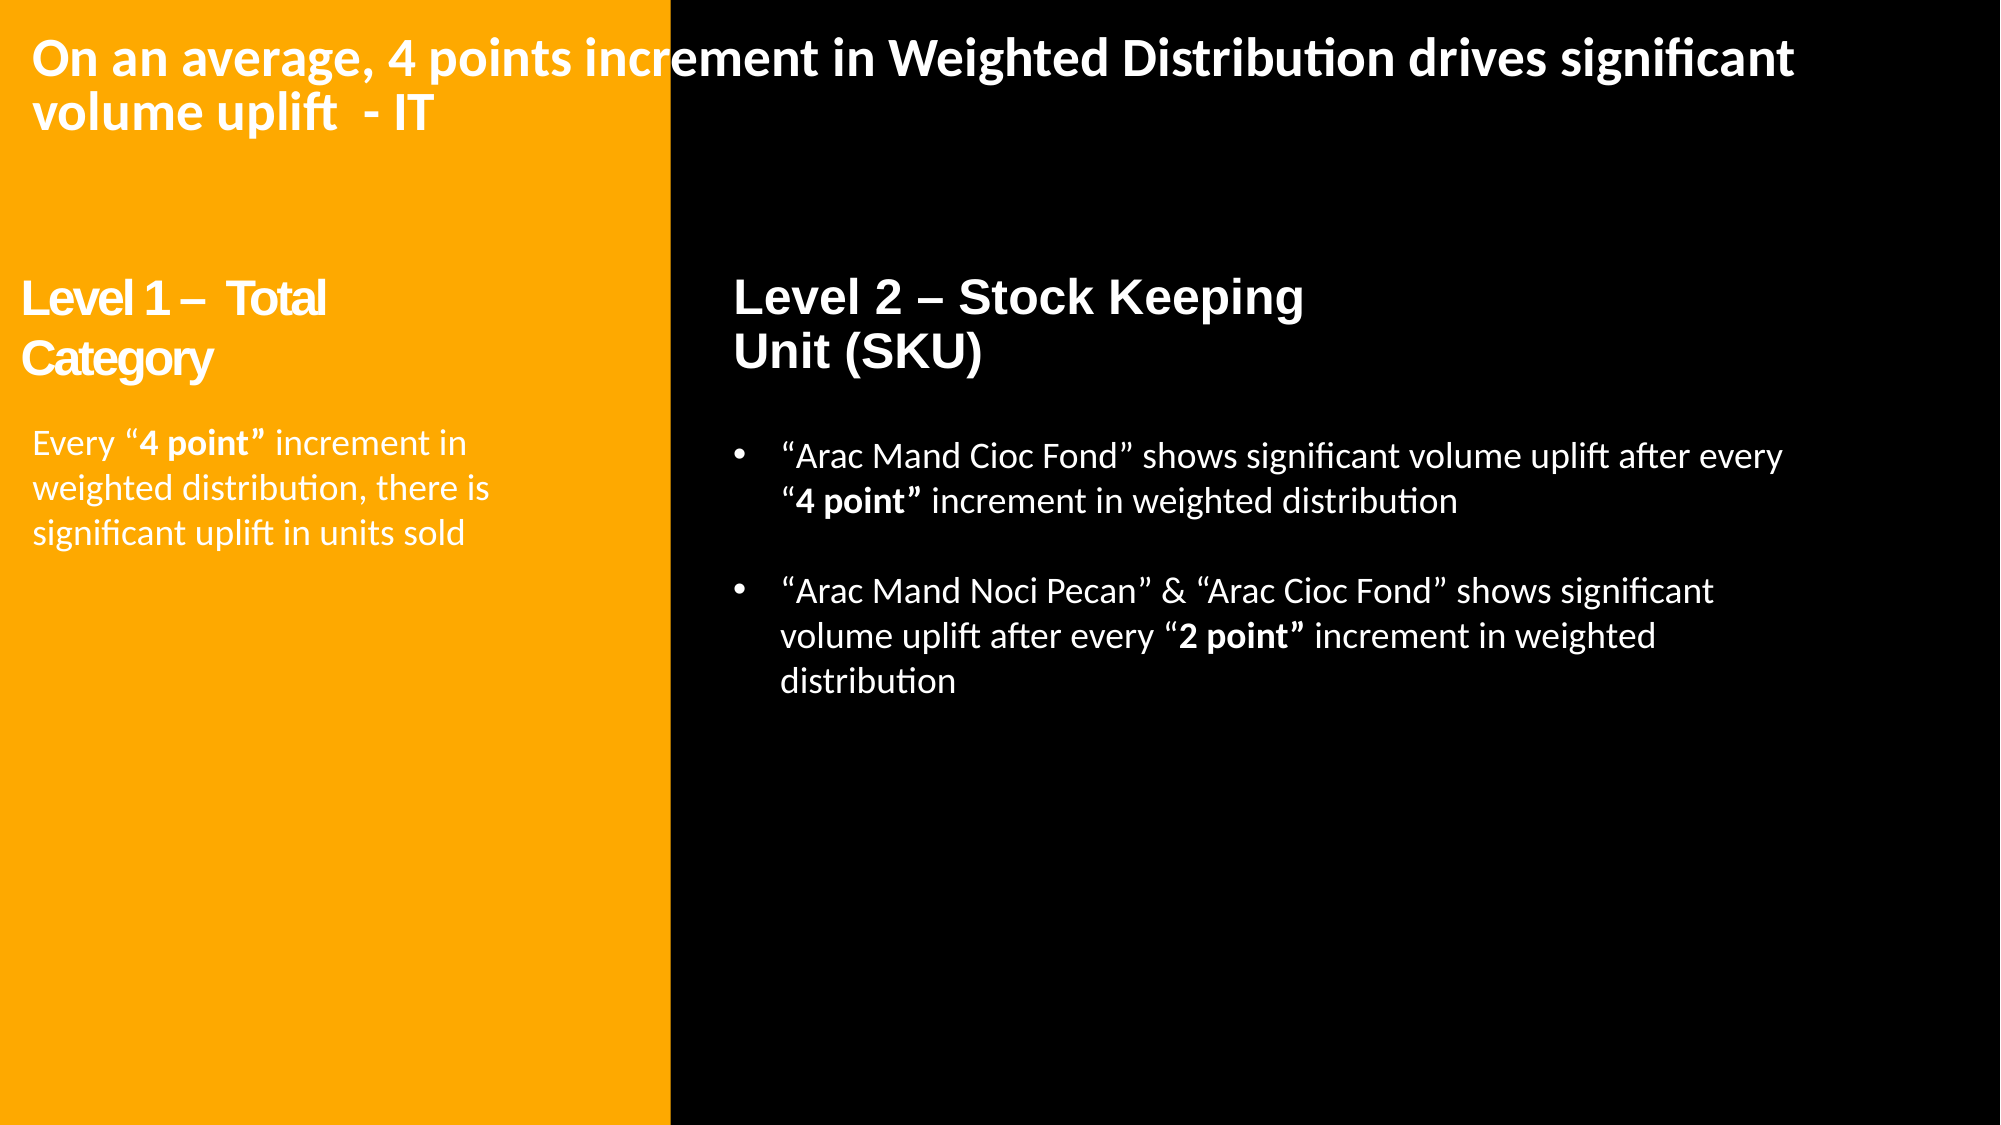

On an average, 4 points increment in Weighted Distribution drives significant volume uplift  - IT
Level 2 – Stock Keeping Unit (SKU)
Level 1 –  Total
Category
Every “4 point” increment in weighted distribution, there is significant uplift in units sold
“Arac Mand Cioc Fond” shows significant volume uplift after every “4 point” increment in weighted distribution

“Arac Mand Noci Pecan” & “Arac Cioc Fond” shows significant volume uplift after every “2 point” increment in weighted distribution